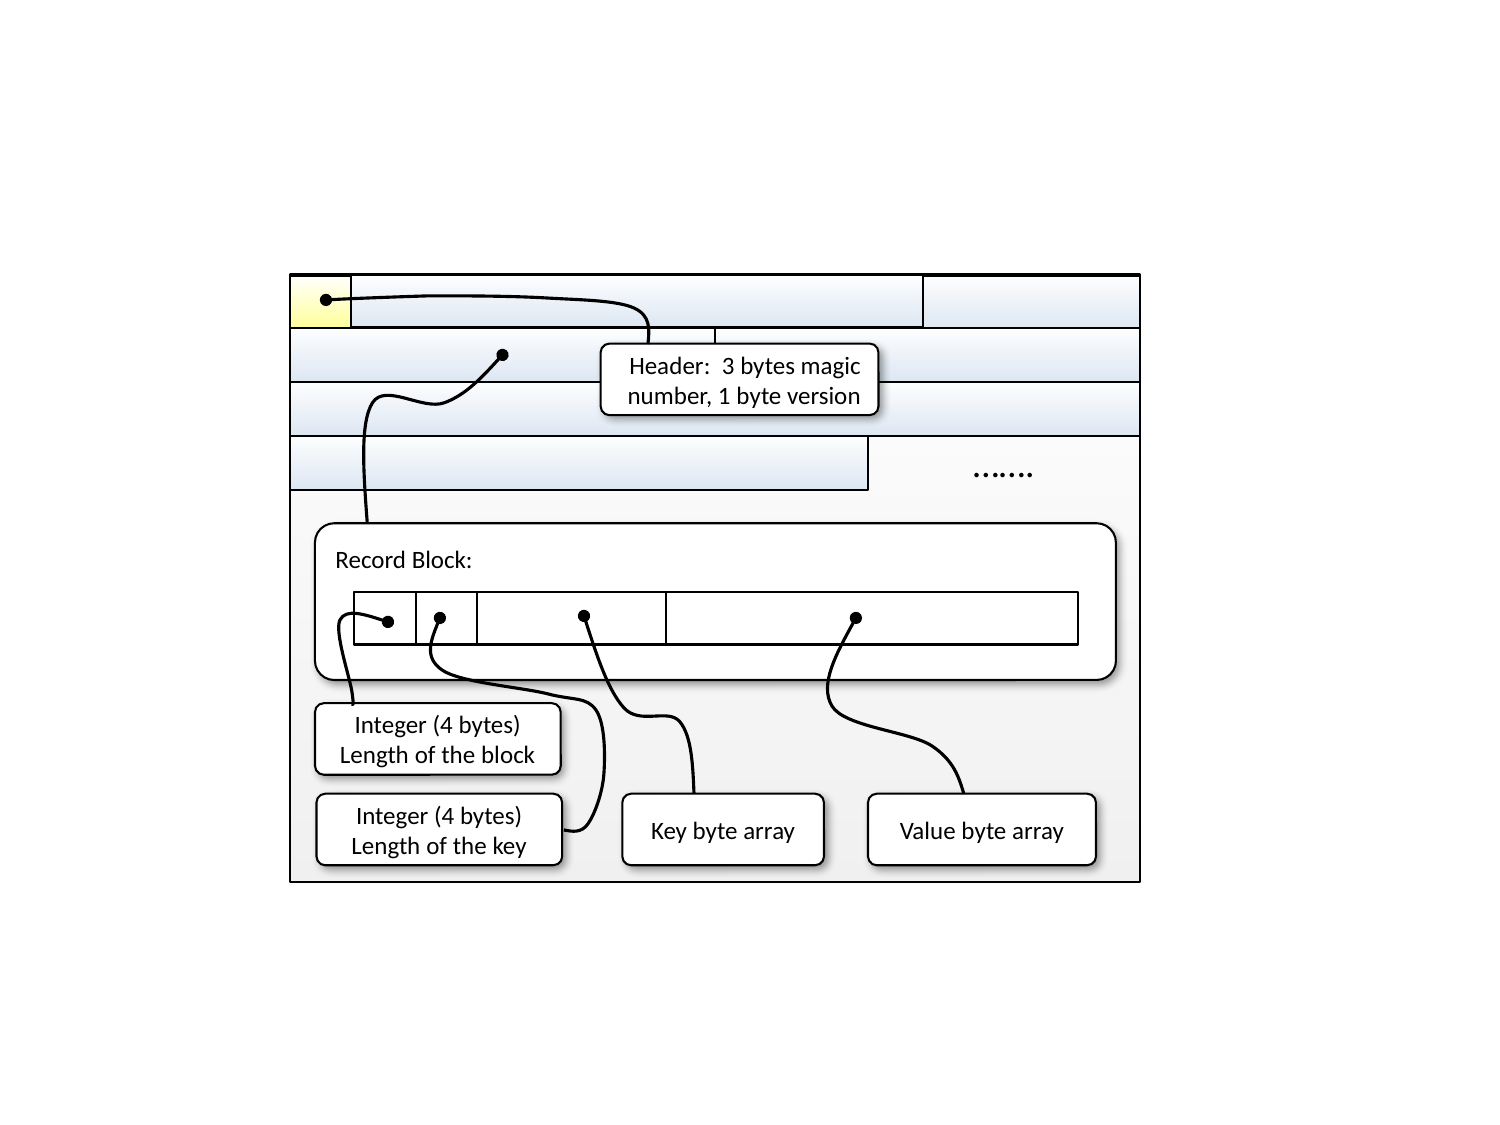

Header:  3 bytes magic number, 1 byte version

…….
Record Block:

Integer (4 bytes)
Length of the block
Integer (4 bytes)
Length of the key
Key byte array
Value byte array